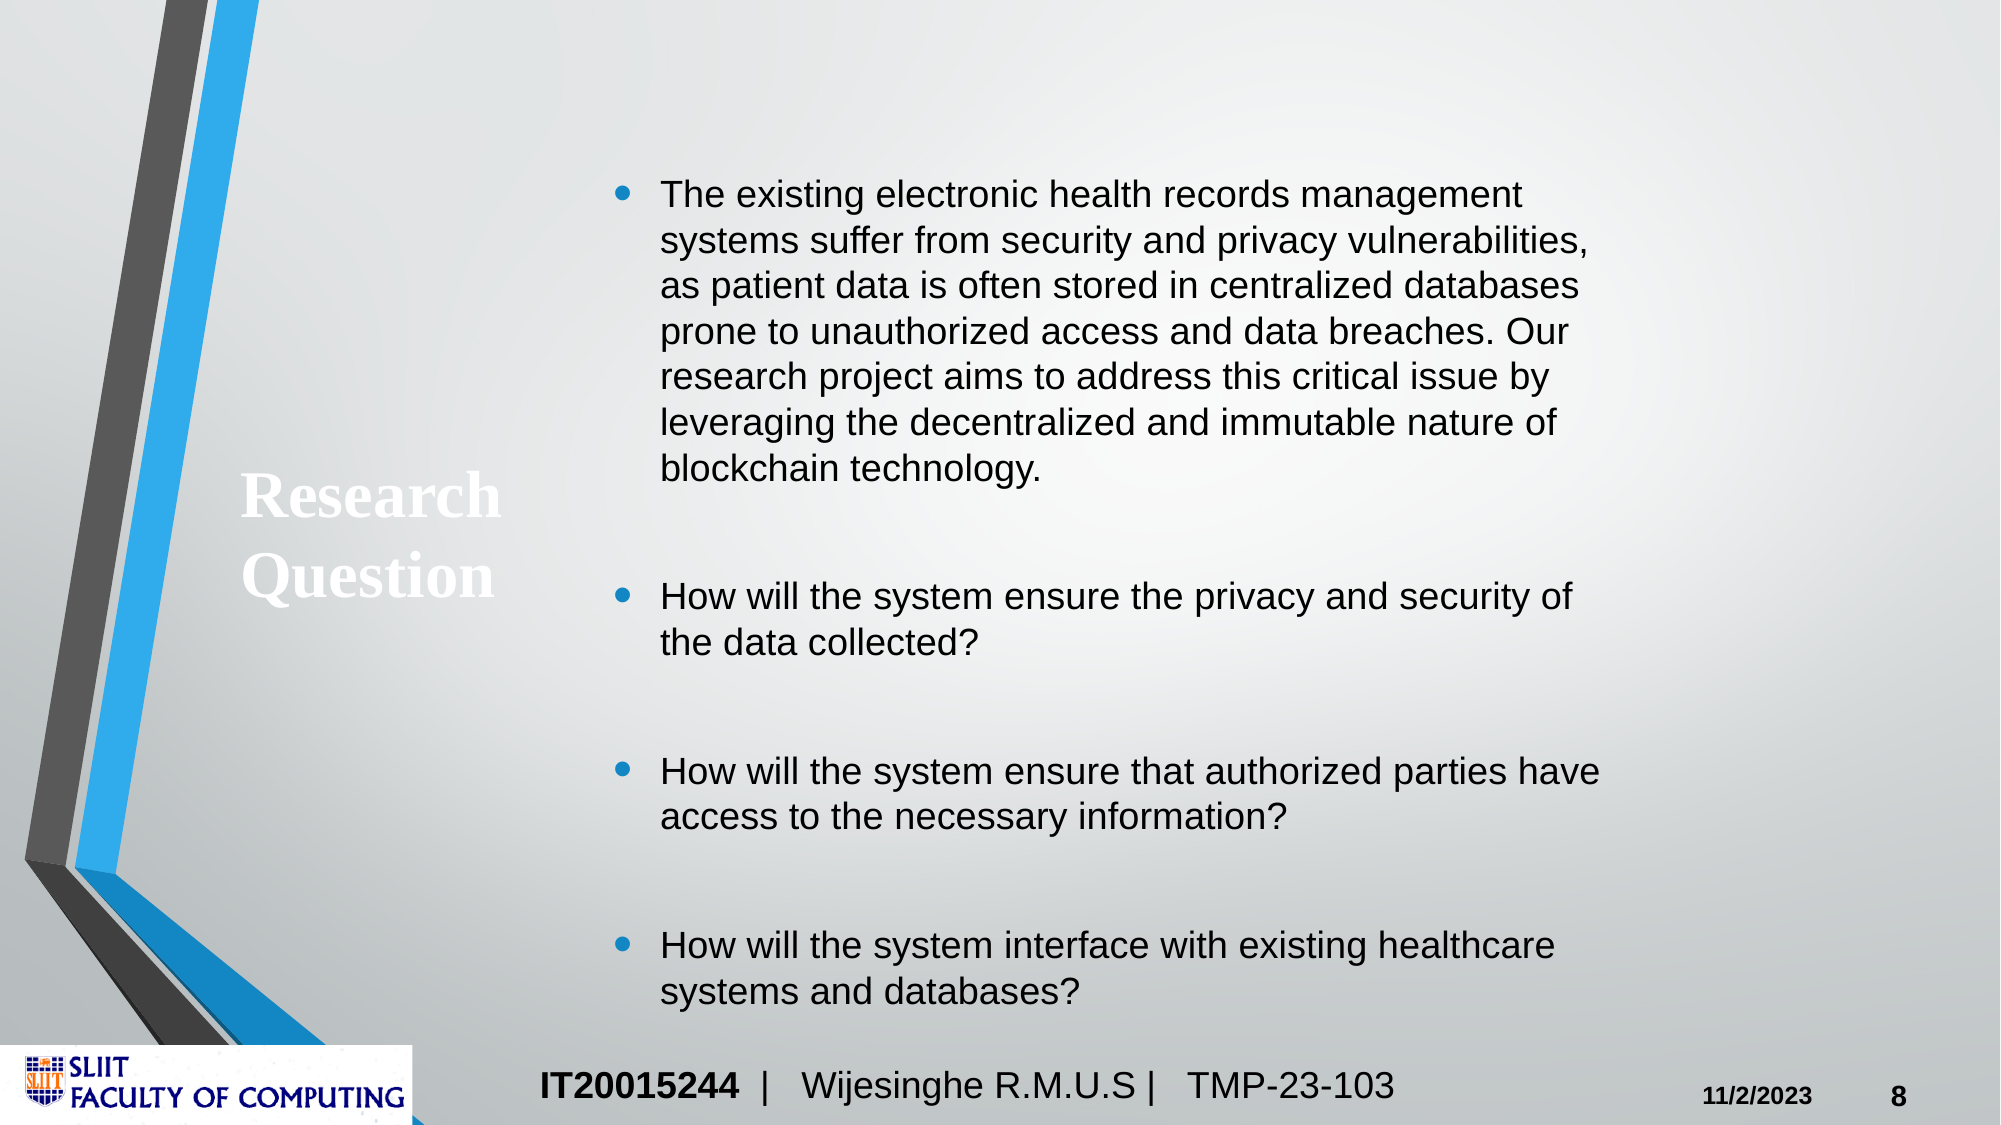

The existing electronic health records management systems suffer from security and privacy vulnerabilities, as patient data is often stored in centralized databases prone to unauthorized access and data breaches. Our research project aims to address this critical issue by leveraging the decentralized and immutable nature of blockchain technology.

How will the system ensure the privacy and security of the data collected?

How will the system ensure that authorized parties have access to the necessary information?

How will the system interface with existing healthcare systems and databases?

# Research Question
IT20015244  |   Wijesinghe R.M.U.S |   TMP-23-103